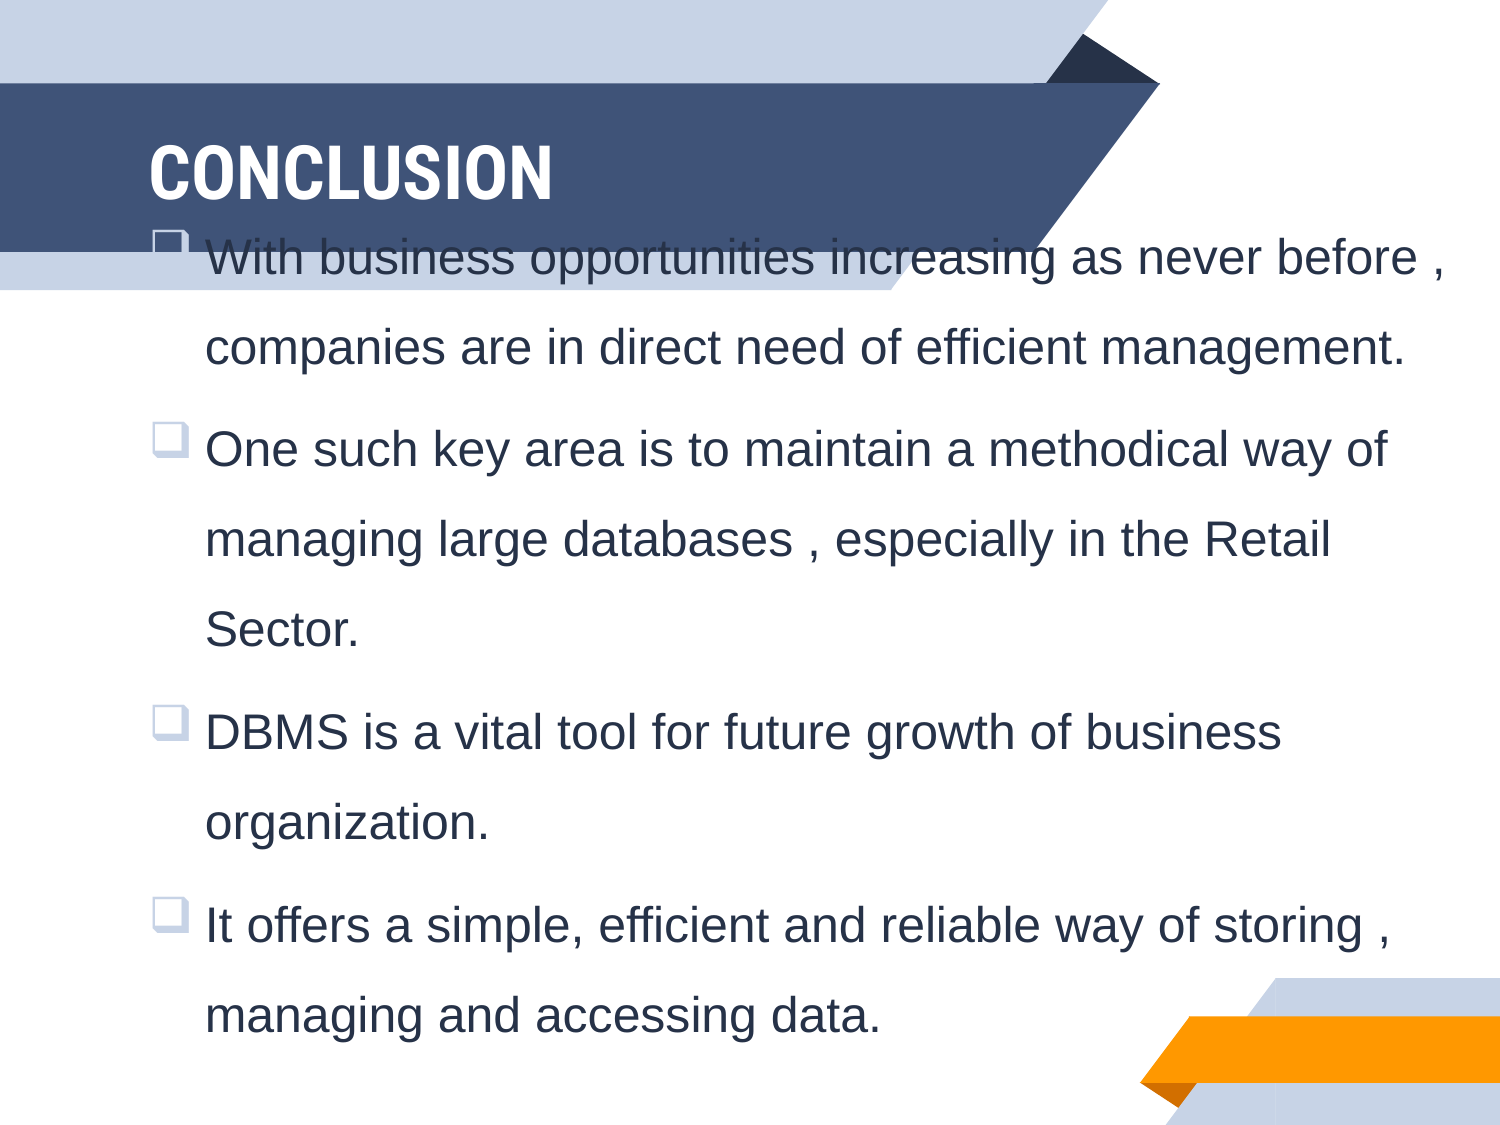

# CONCLUSION
With business opportunities increasing as never before , companies are in direct need of efficient management.
One such key area is to maintain a methodical way of managing large databases , especially in the Retail Sector.
DBMS is a vital tool for future growth of business organization.
It offers a simple, efficient and reliable way of storing , managing and accessing data.